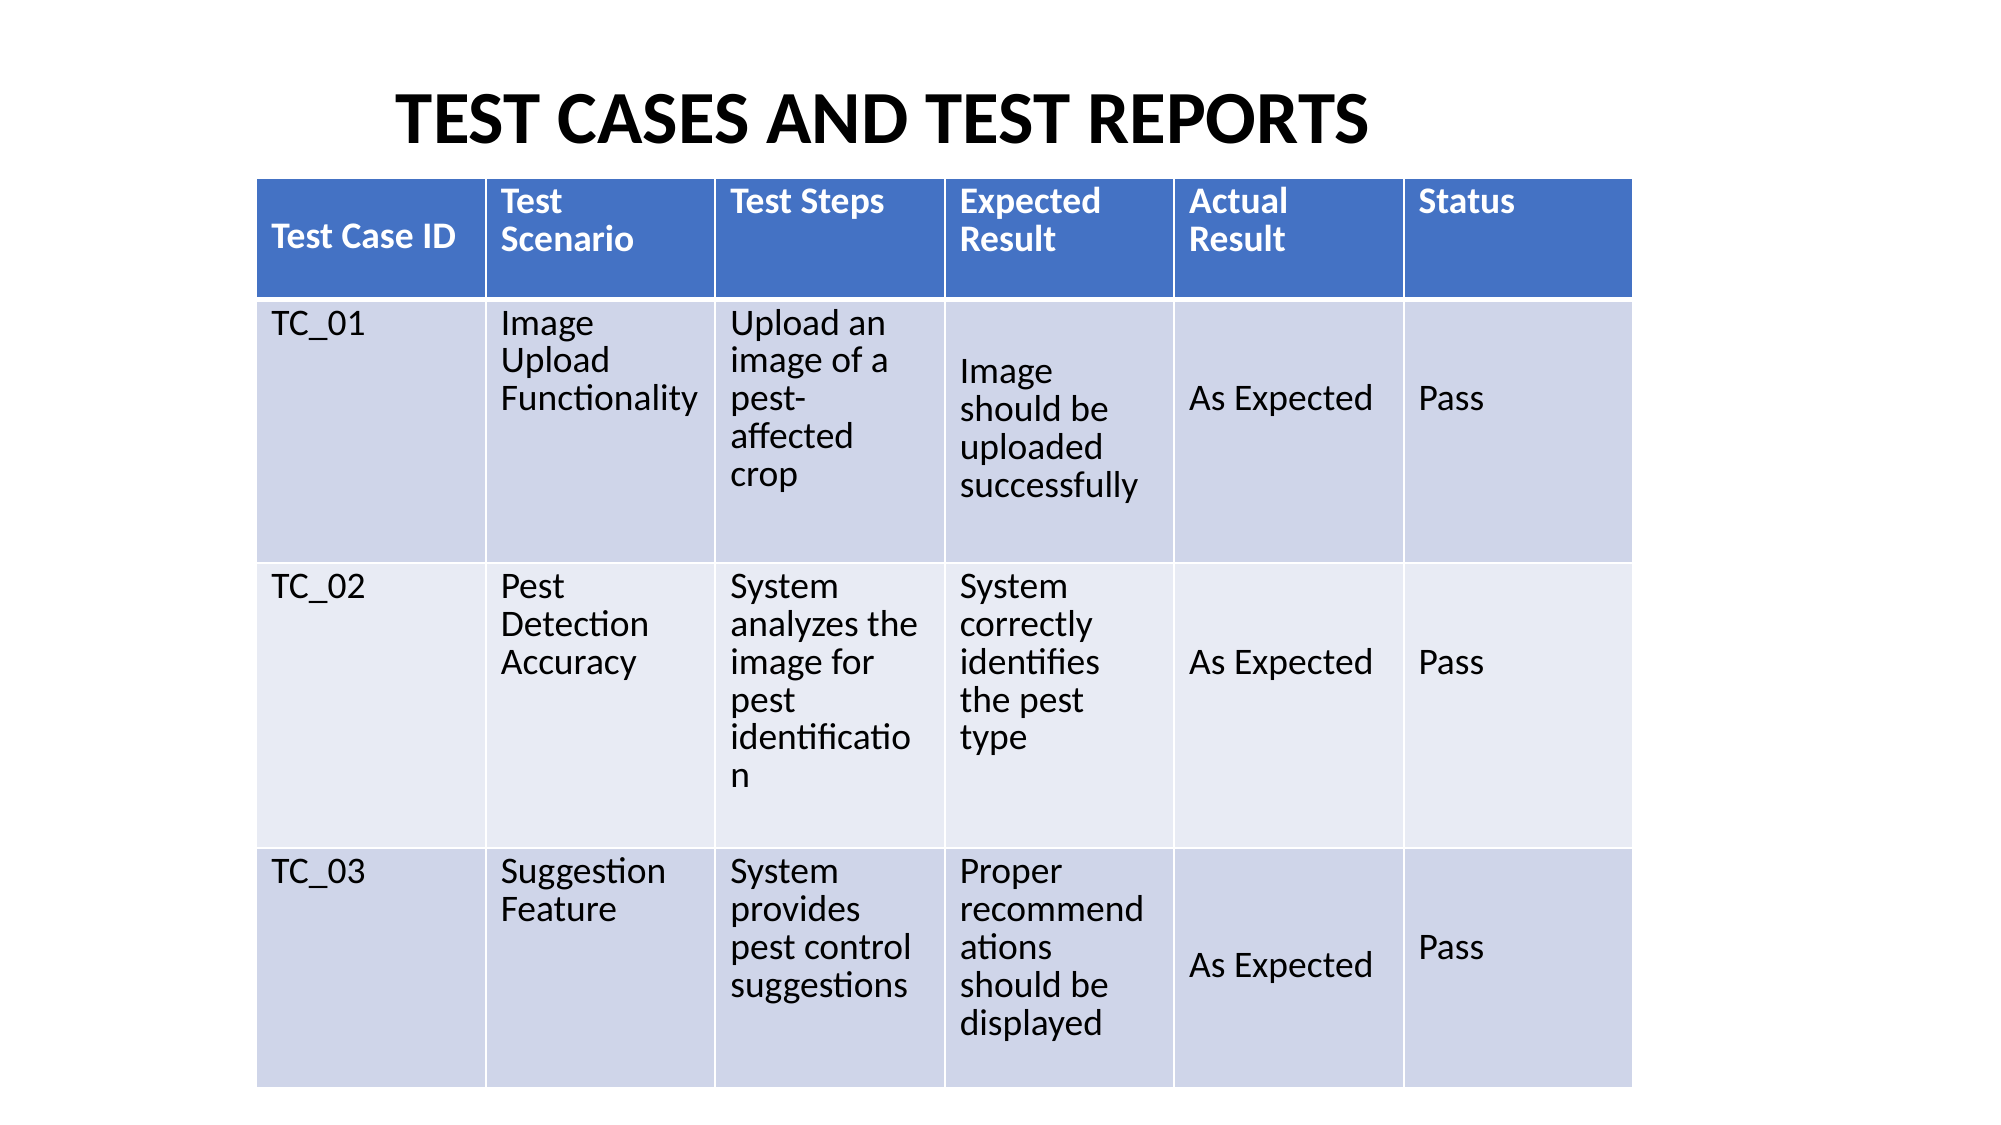

TEST CASES AND TEST REPORTS
| Test Case ID | Test Scenario | Test Steps | Expected Result | Actual Result | Status |
| --- | --- | --- | --- | --- | --- |
| TC\_01 | Image Upload Functionality | Upload an image of a pest-affected crop | Image should be uploaded successfully | As Expected | Pass |
| TC\_02 | Pest Detection Accuracy | System analyzes the image for pest identification | System correctly identifies the pest type | As Expected | Pass |
| TC\_03 | Suggestion Feature | System provides pest control suggestions | Proper recommendations should be displayed | As Expected | Pass |